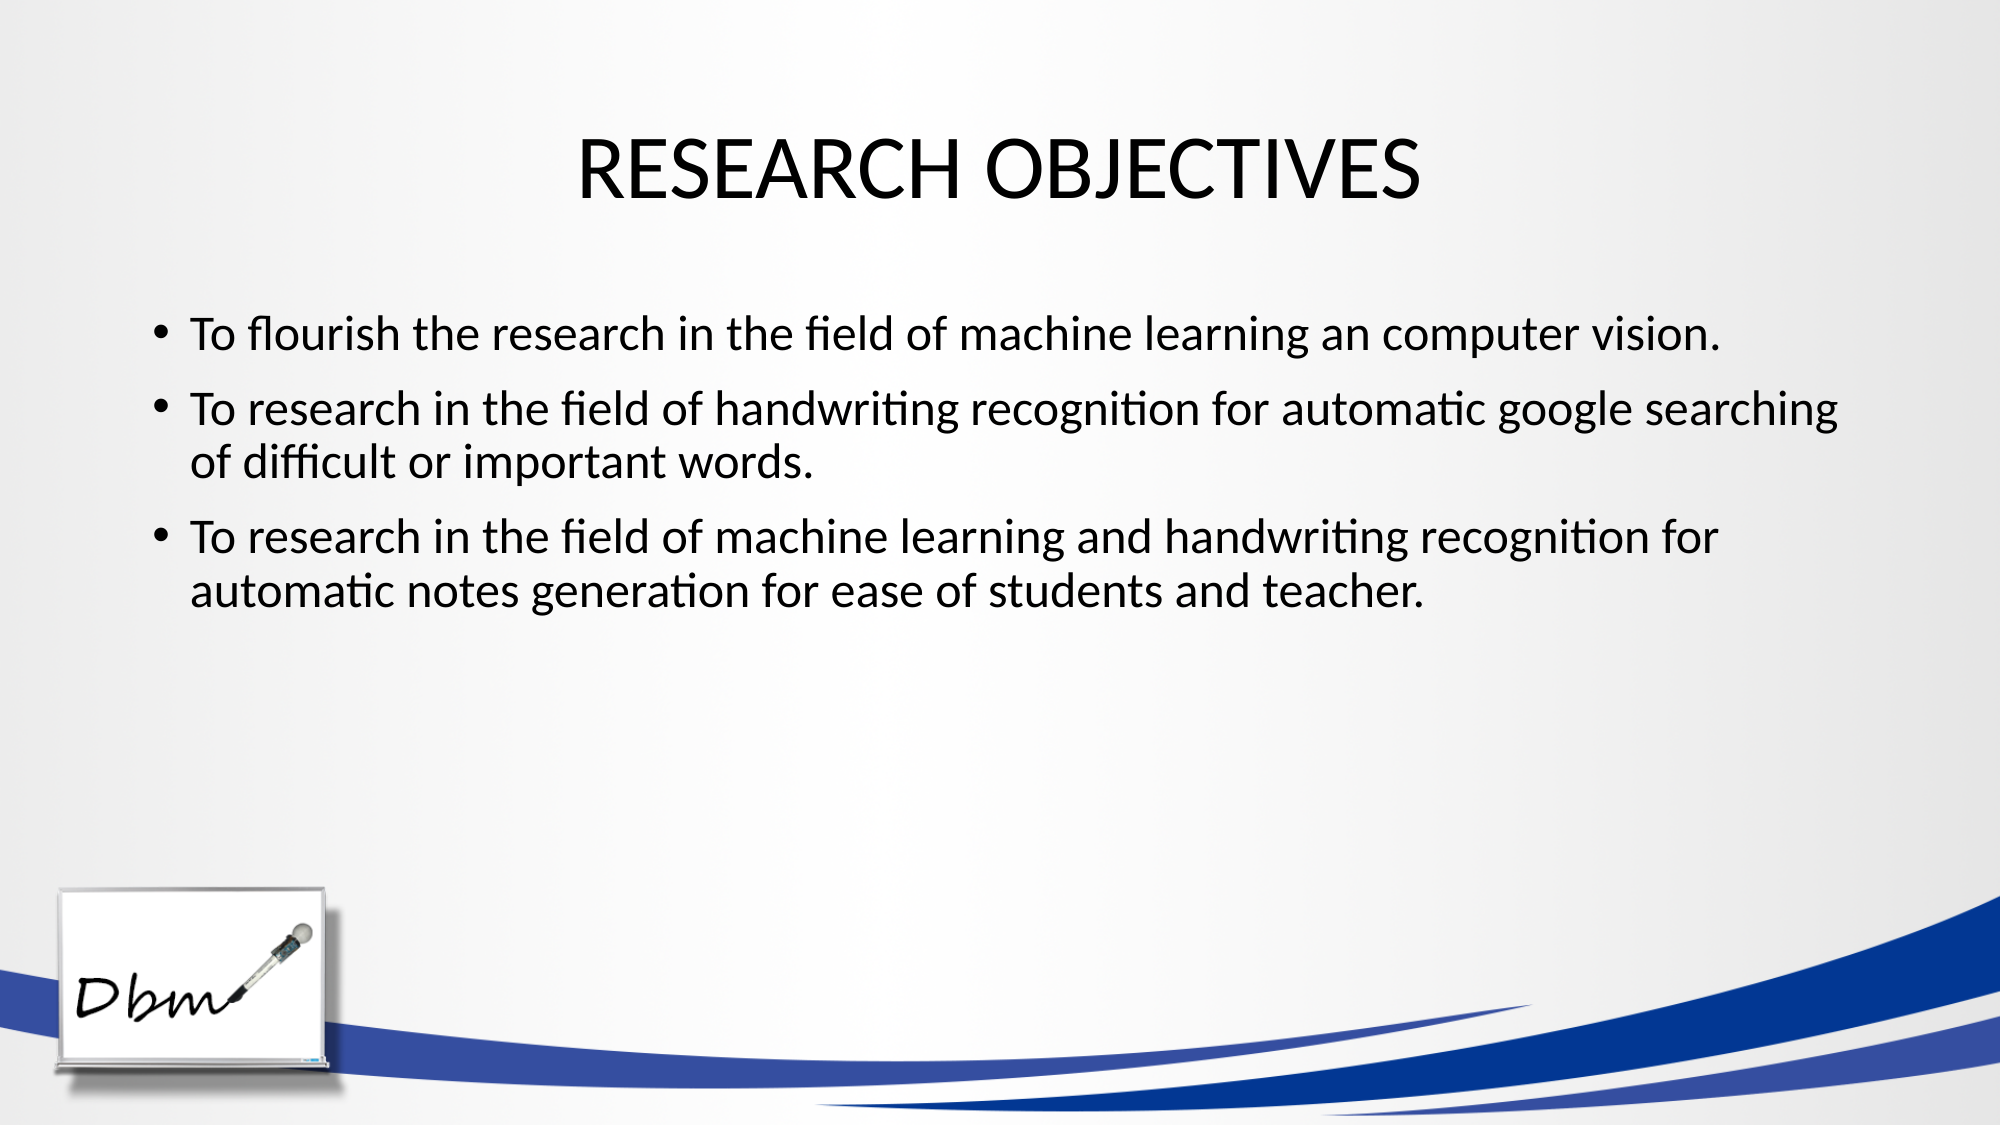

# RESEARCH OBJECTIVES
To flourish the research in the field of machine learning an computer vision.
To research in the field of handwriting recognition for automatic google searching of difficult or important words.
To research in the field of machine learning and handwriting recognition for automatic notes generation for ease of students and teacher.